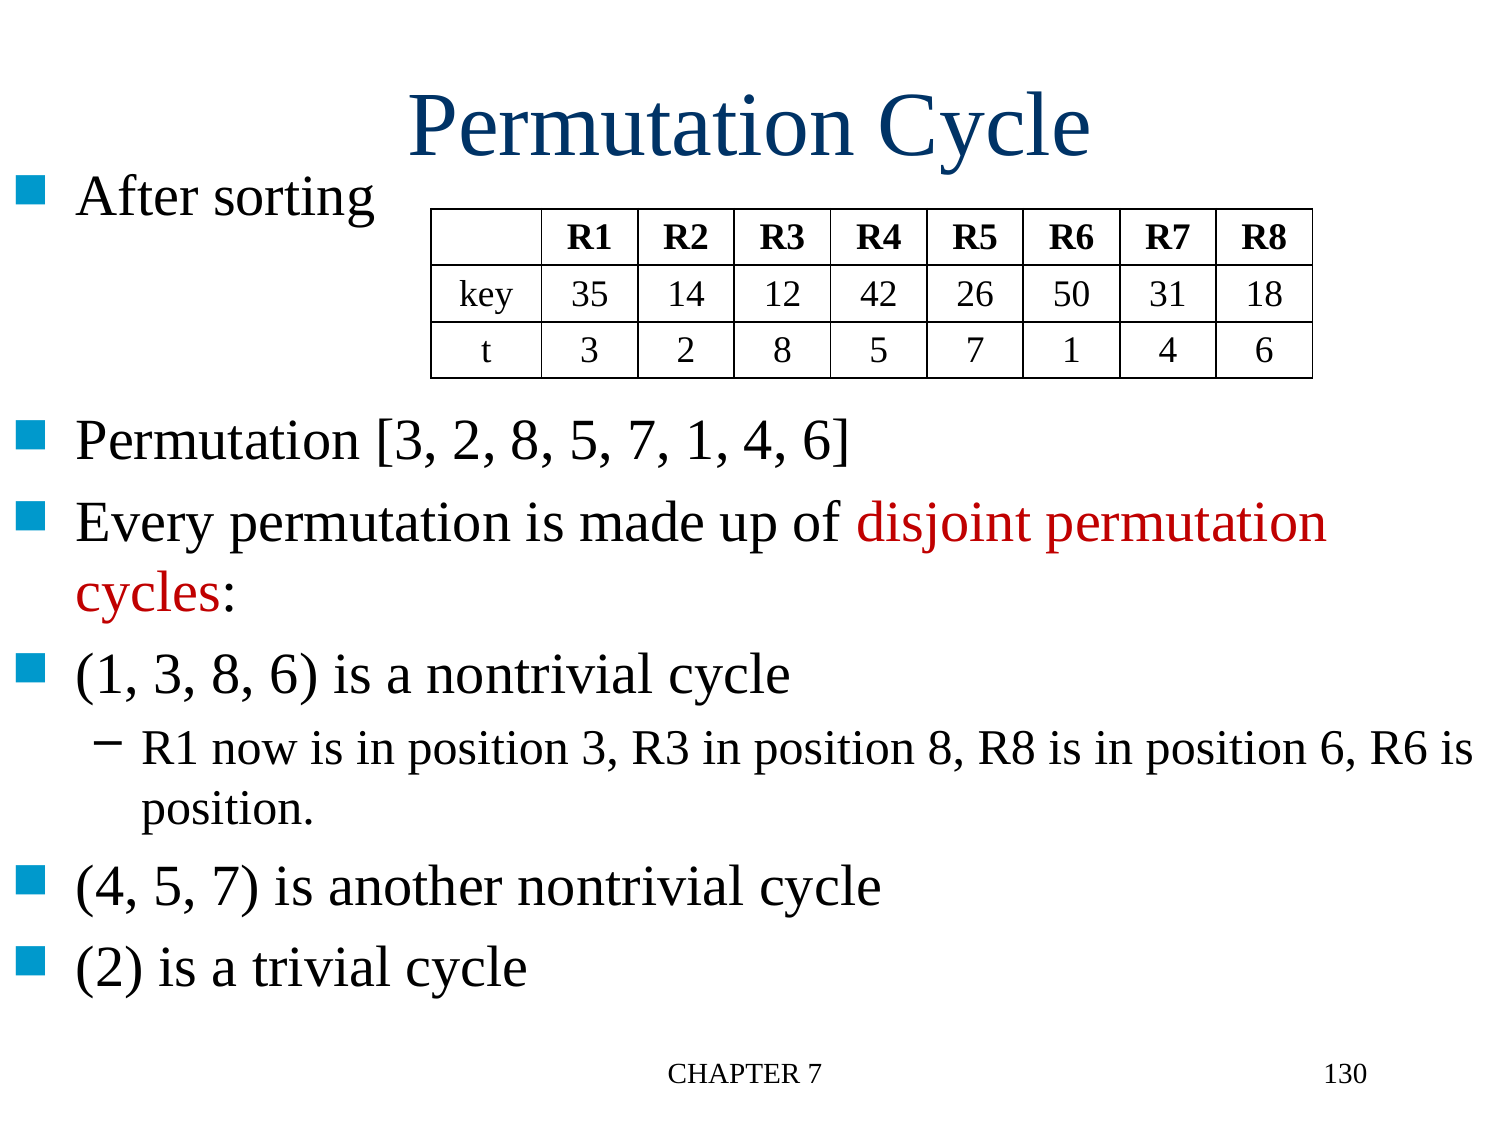

# Permutation Cycle
After sorting

Permutation [3, 2, 8, 5, 7, 1, 4, 6]
Every permutation is made up of disjoint permutation cycles:
(1, 3, 8, 6) is a nontrivial cycle
R1 now is in position 3, R3 in position 8, R8 is in position 6, R6 is position.
(4, 5, 7) is another nontrivial cycle
(2) is a trivial cycle
|  | R1 | R2 | R3 | R4 | R5 | R6 | R7 | R8 |
| --- | --- | --- | --- | --- | --- | --- | --- | --- |
| key | 35 | 14 | 12 | 42 | 26 | 50 | 31 | 18 |
| t | 3 | 2 | 8 | 5 | 7 | 1 | 4 | 6 |
CHAPTER 7
130